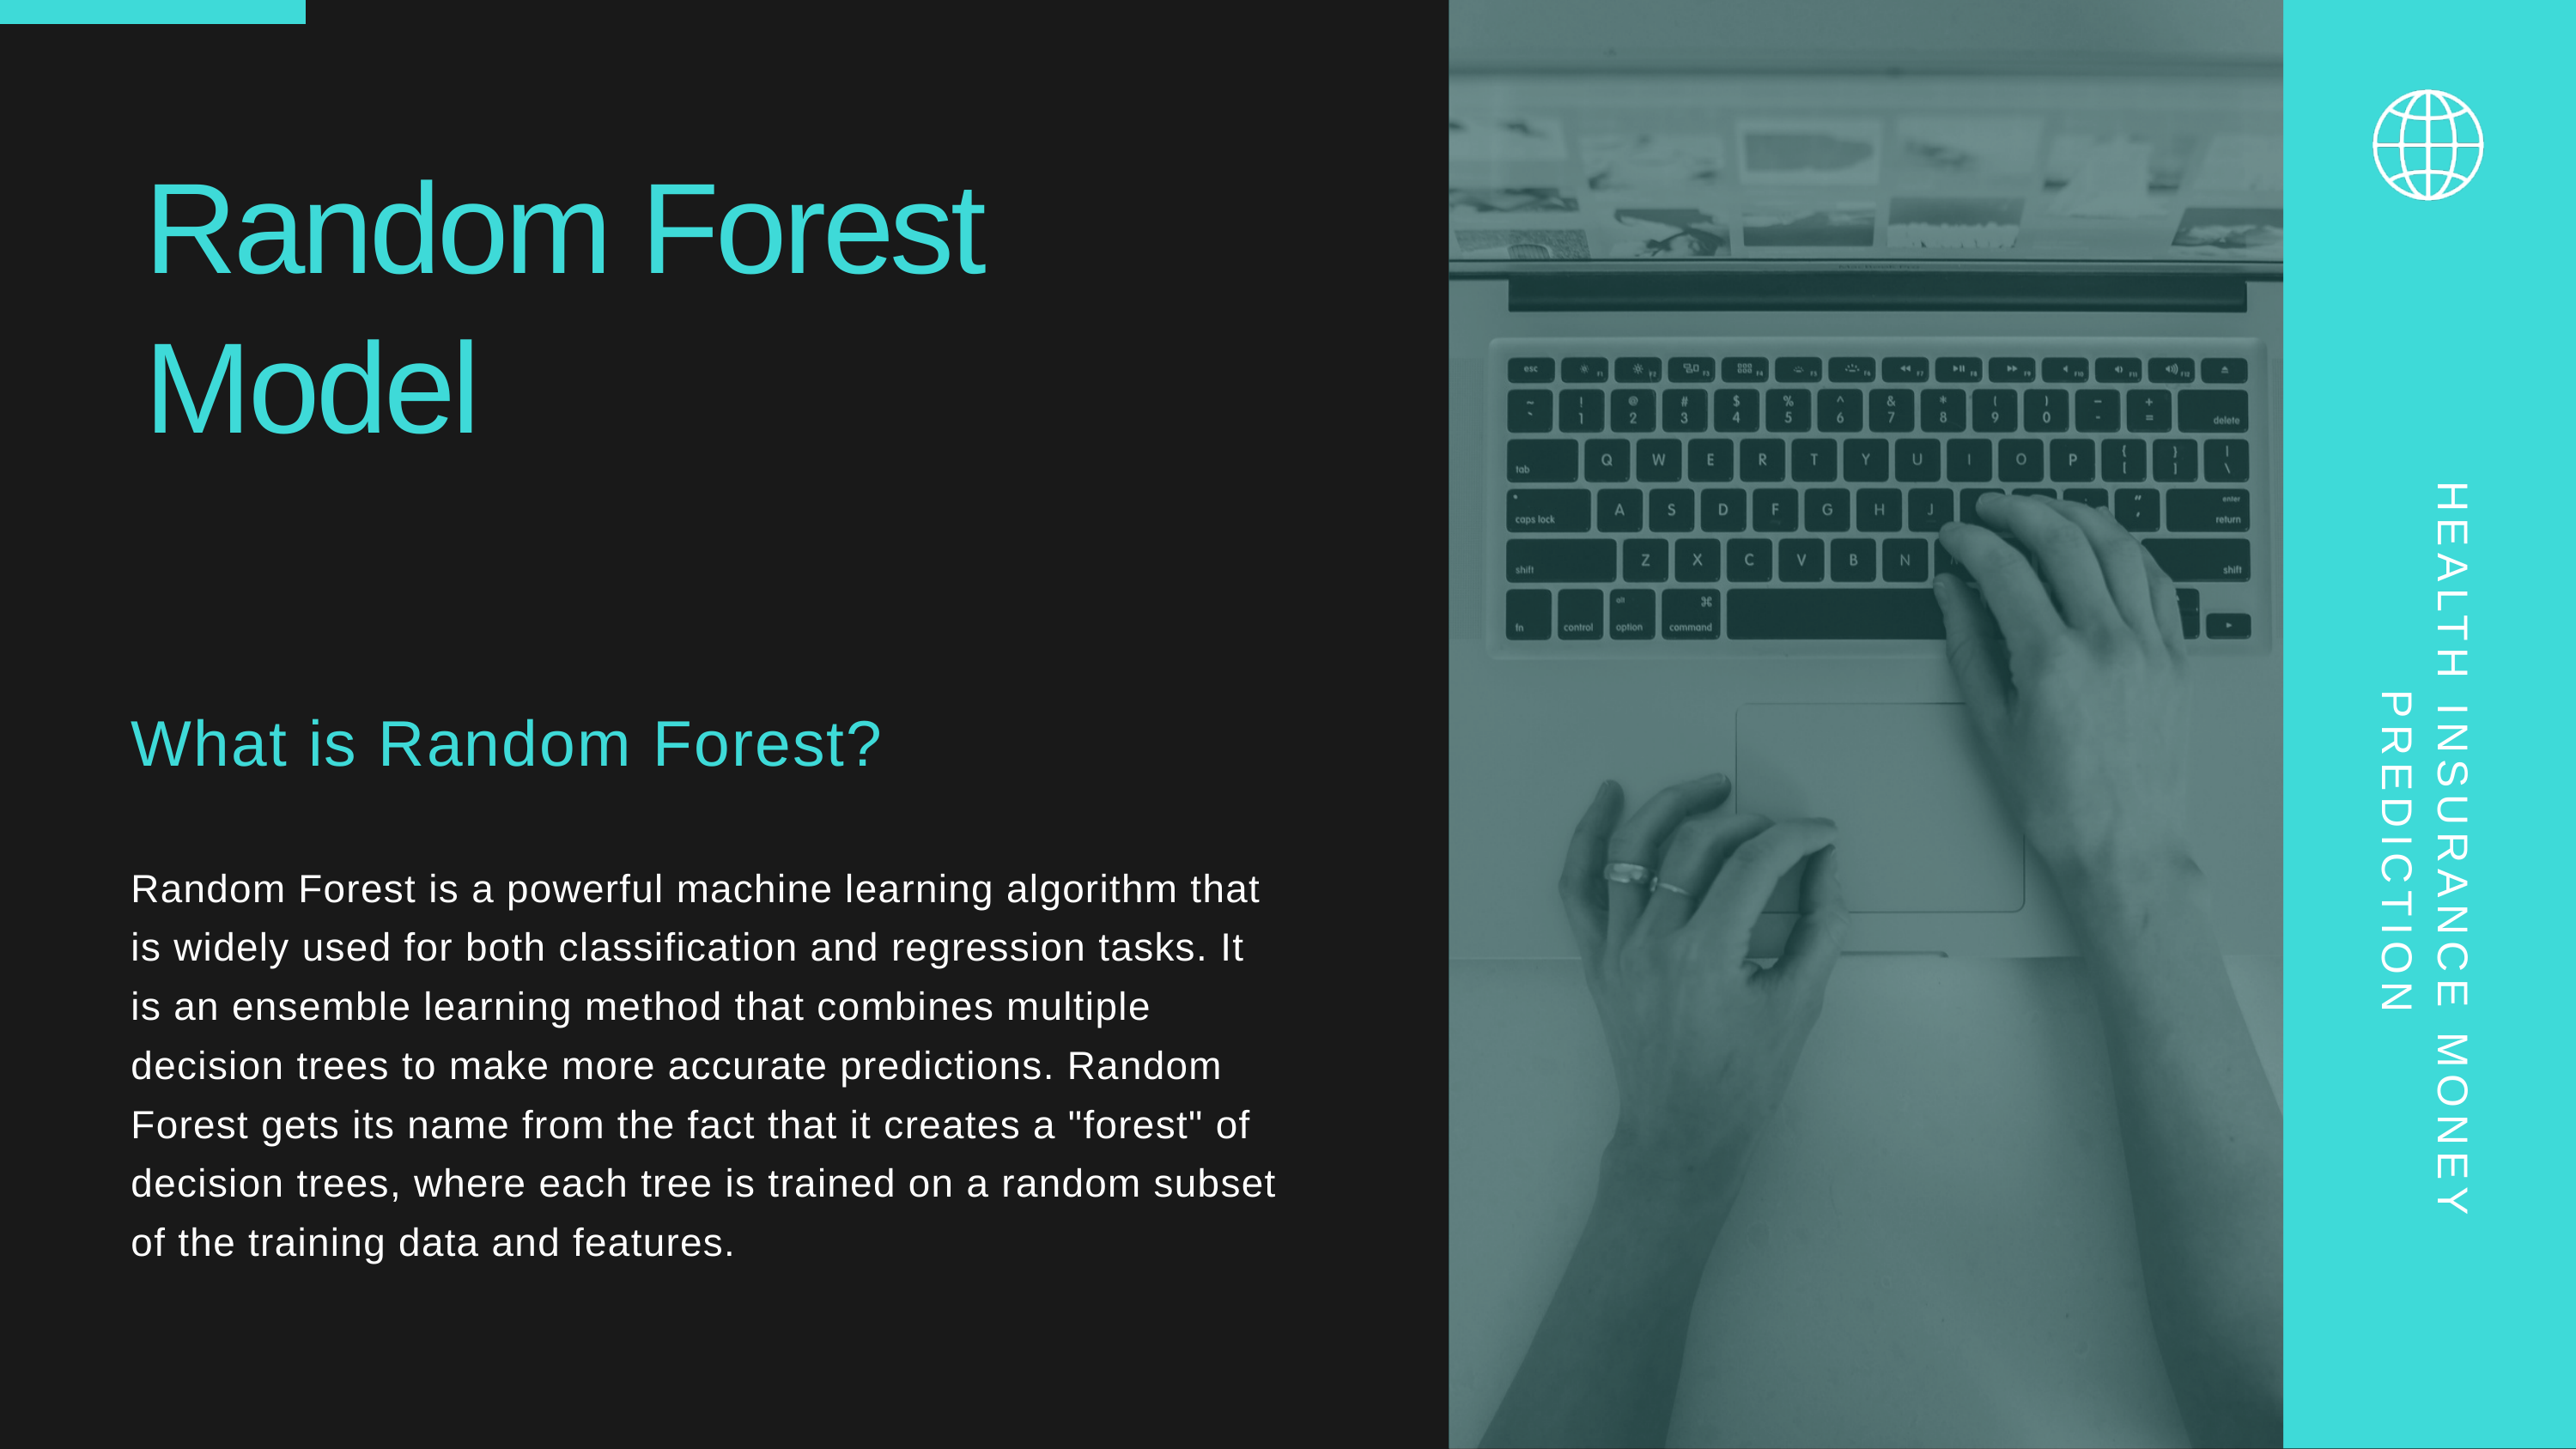

Random Forest Model
What is Random Forest?

Random Forest is a powerful machine learning algorithm that is widely used for both classification and regression tasks. It is an ensemble learning method that combines multiple decision trees to make more accurate predictions. Random Forest gets its name from the fact that it creates a "forest" of decision trees, where each tree is trained on a random subset of the training data and features.
HEALTH INSURANCE MONEY PREDICTION